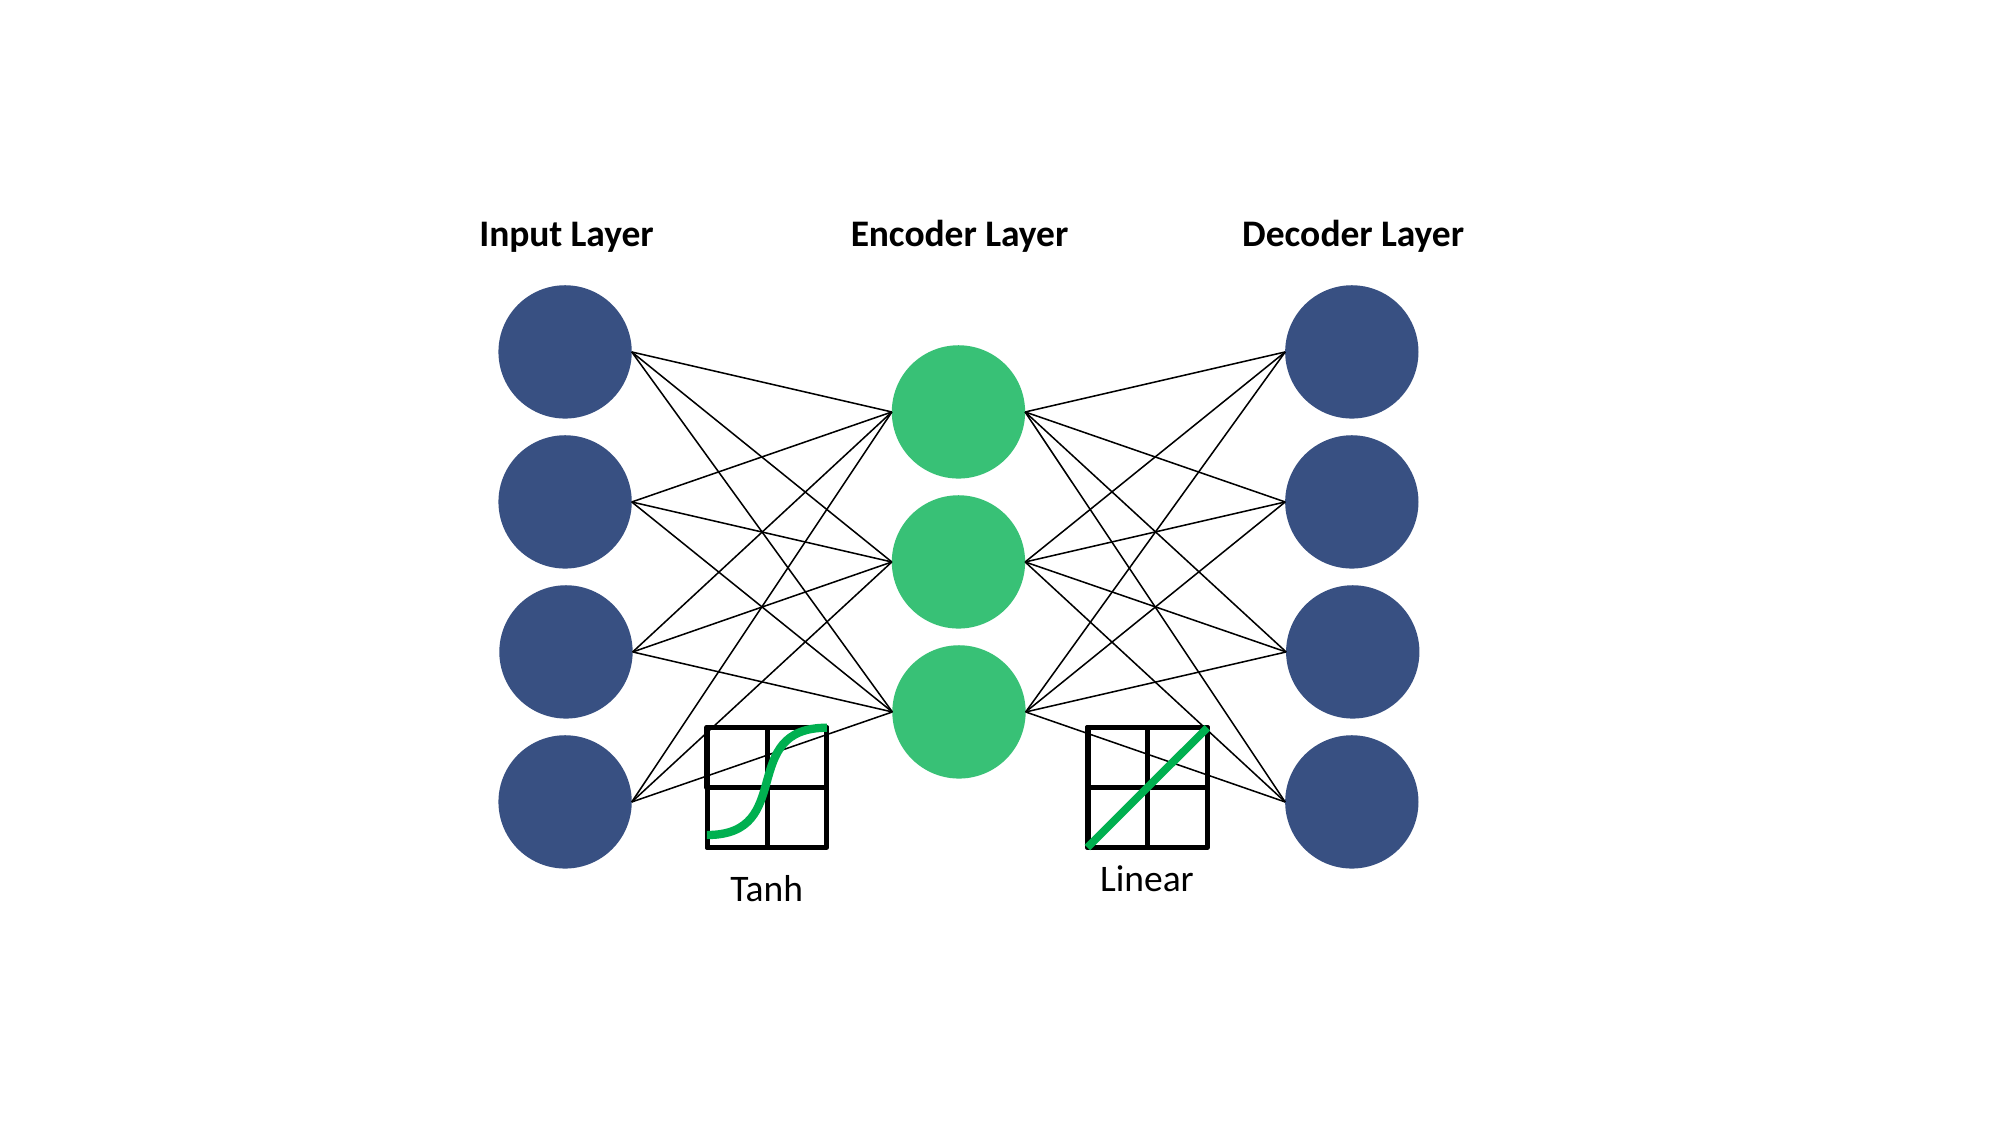

Decoder Layer
Input Layer
Encoder Layer

Tanh

Linear